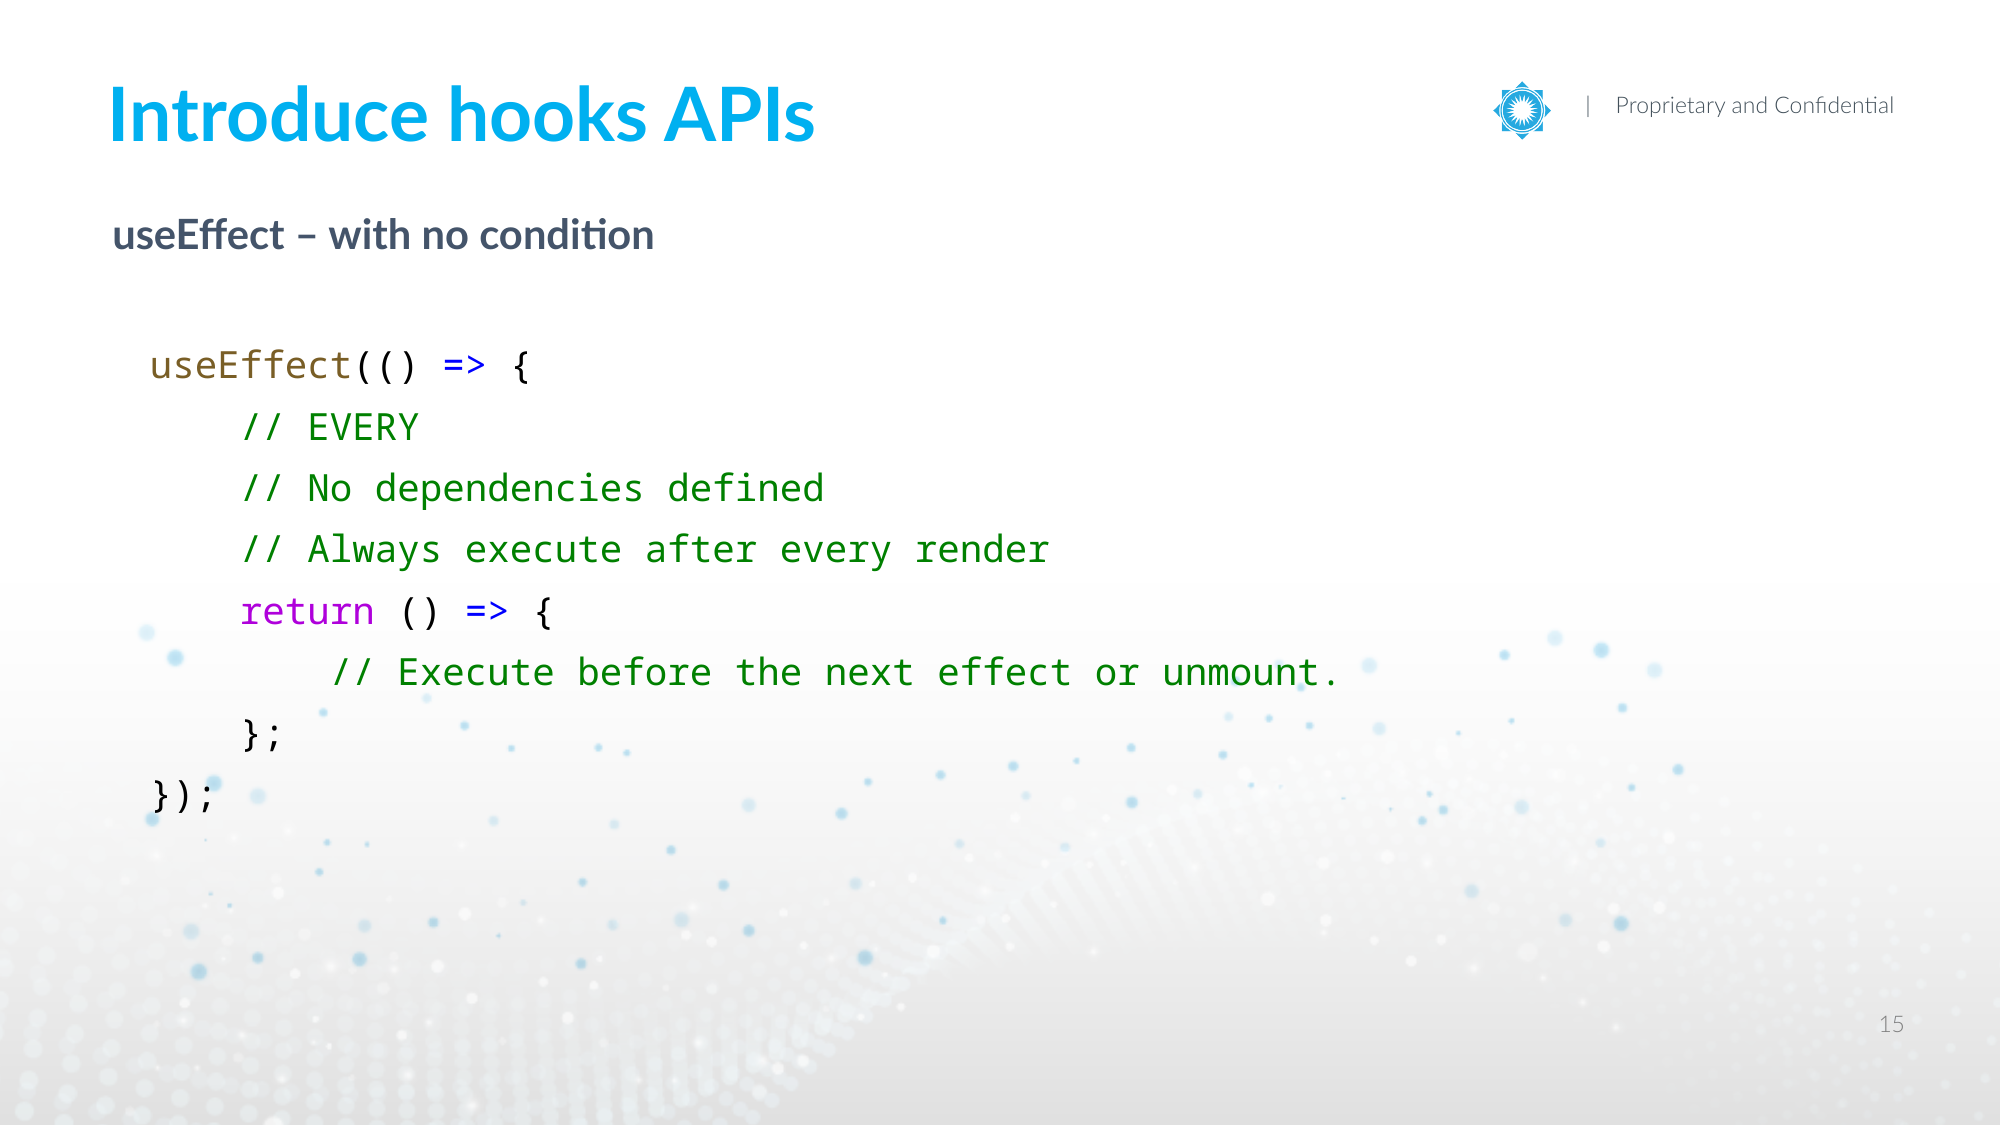

# Introduce hooks APIs
useEffect – with no condition
useEffect(() => {
    // EVERY
    // No dependencies defined
    // Always execute after every render
    return () => {
        // Execute before the next effect or unmount.
    };
});